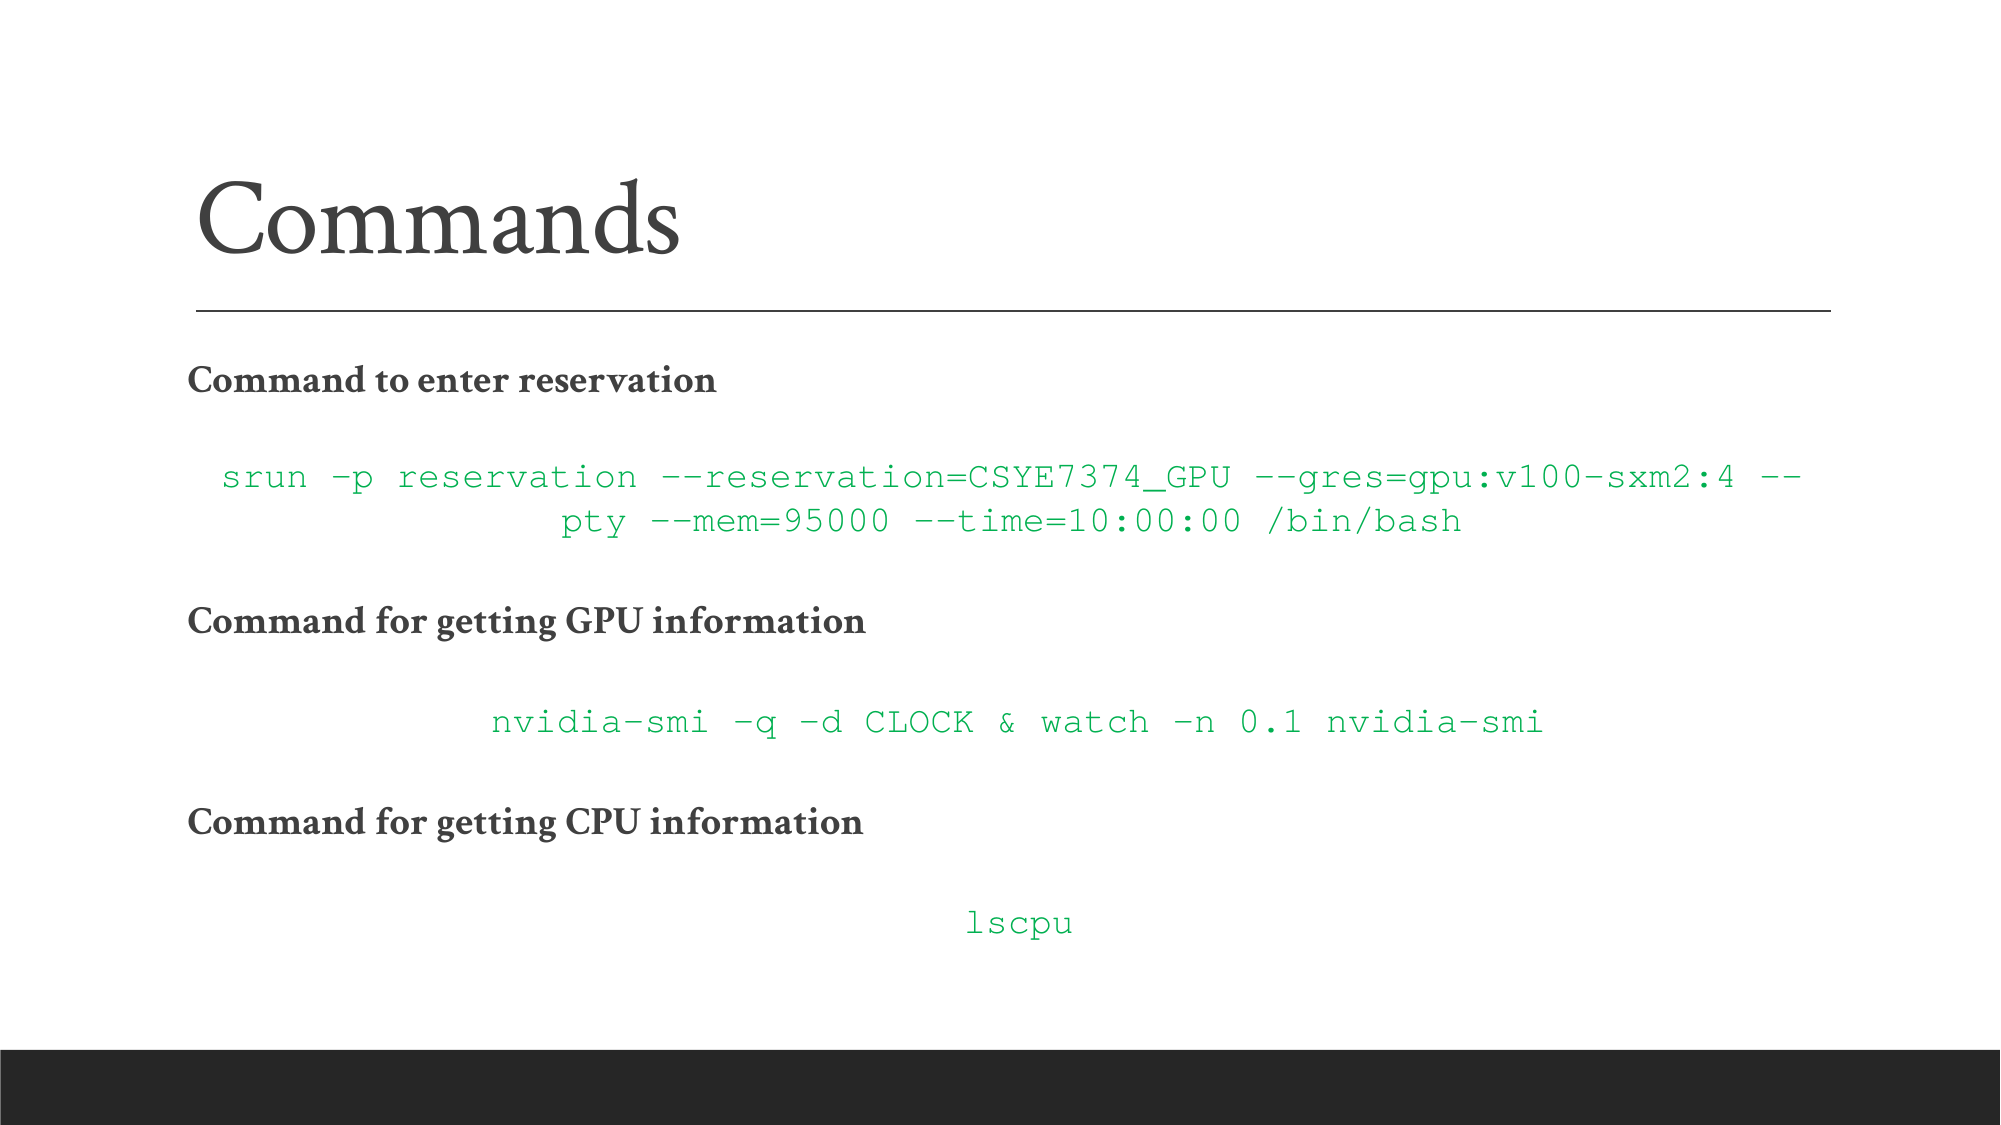

# Commands
Command to enter reservation

srun -p reservation --reservation=CSYE7374_GPU --gres=gpu:v100-sxm2:4 --pty --mem=95000 --time=10:00:00 /bin/bash

Command for getting GPU information

nvidia-smi -q -d CLOCK & watch –n 0.1 nvidia-smi

Command for getting CPU information

lscpu